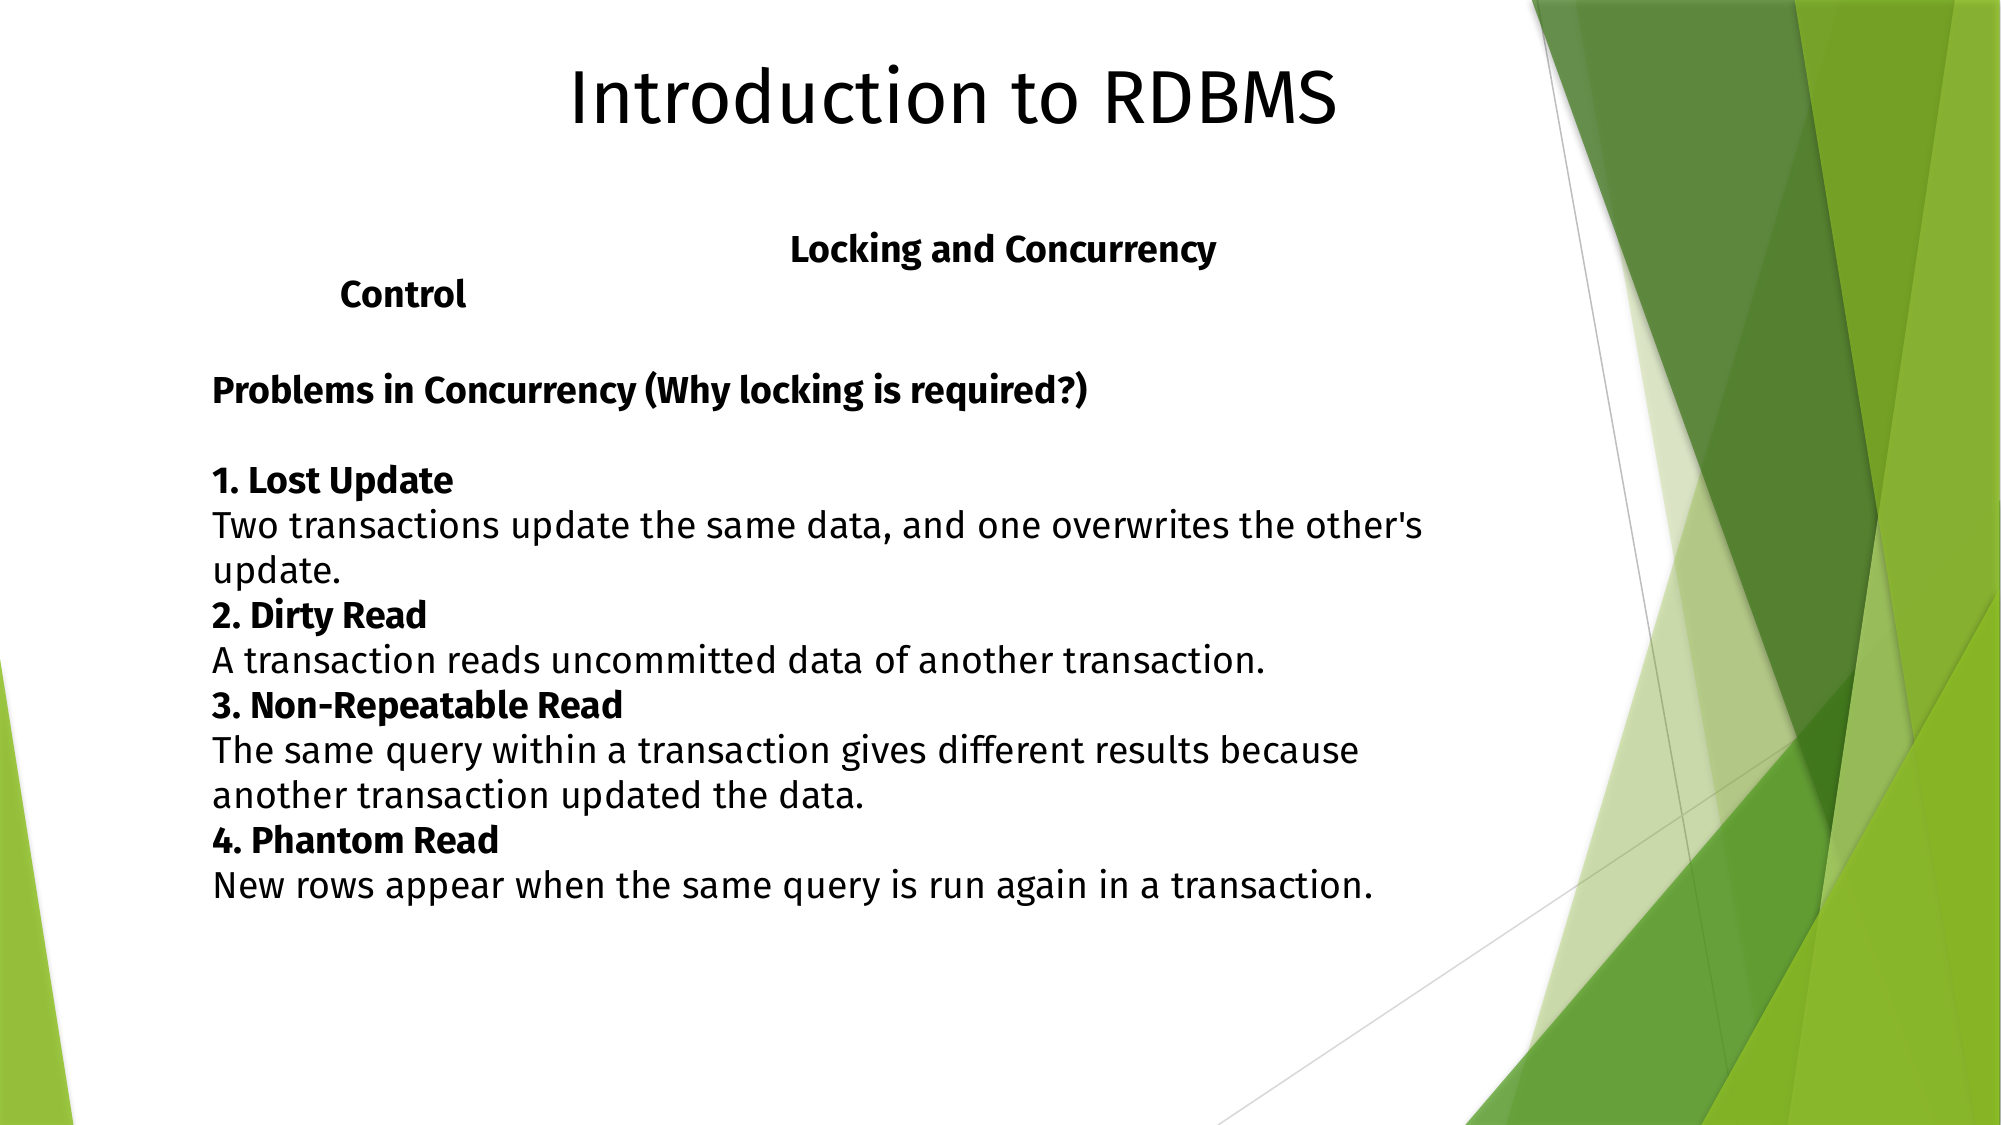

# Introduction to RDBMS
			Locking and Concurrency Control
Problems in Concurrency (Why locking is required?)

1. Lost Update
Two transactions update the same data, and one overwrites the other's update.
2. Dirty Read
A transaction reads uncommitted data of another transaction.
3. Non-Repeatable Read
The same query within a transaction gives different results because another transaction updated the data.
4. Phantom Read
New rows appear when the same query is run again in a transaction.